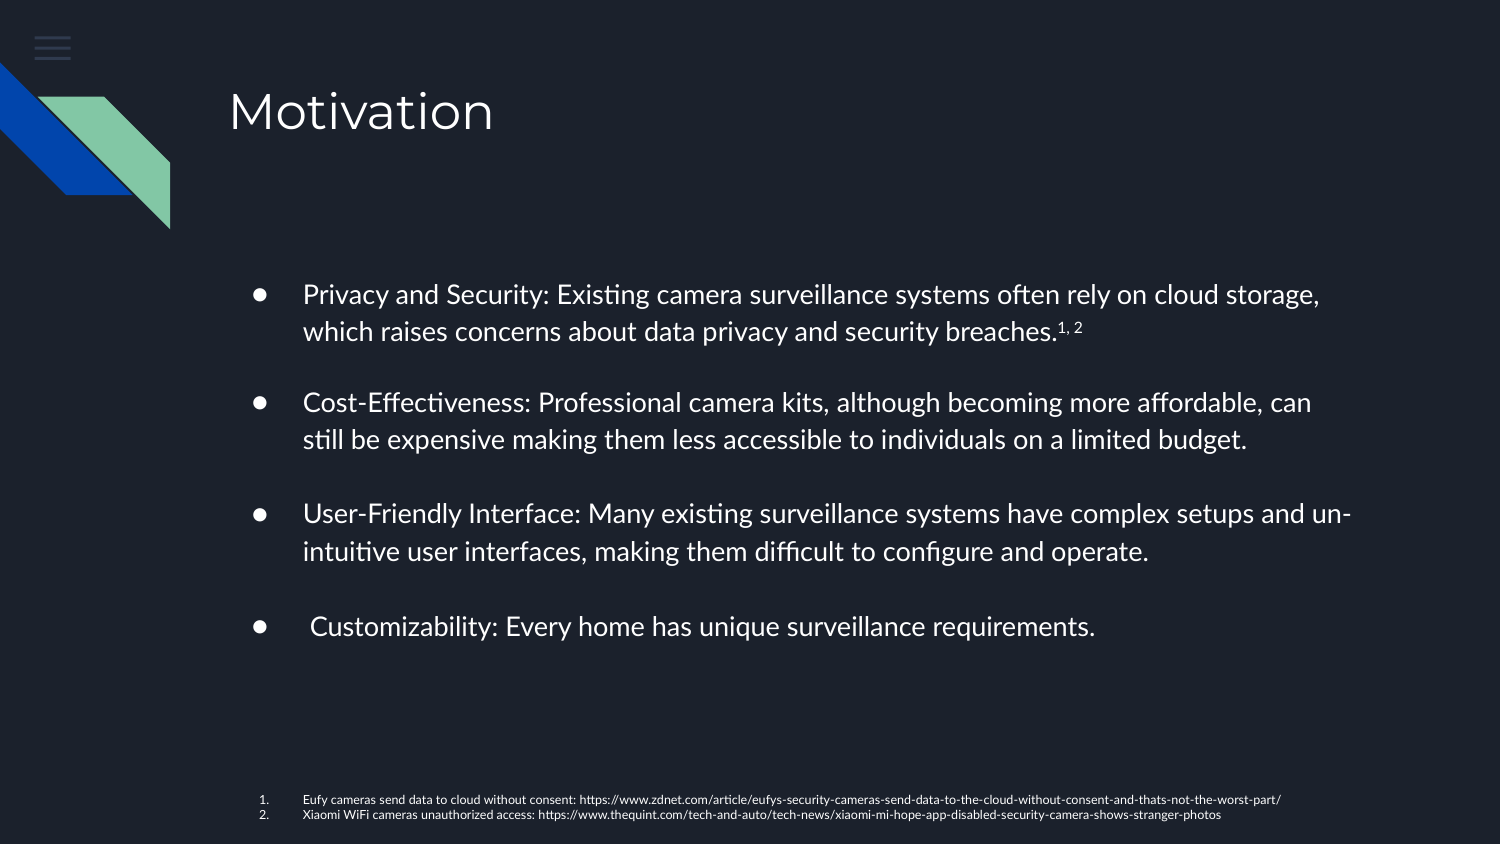

# Motivation
Privacy and Security: Existing camera surveillance systems often rely on cloud storage, which raises concerns about data privacy and security breaches.1, 2
Cost-Effectiveness: Professional camera kits, although becoming more affordable, can still be expensive making them less accessible to individuals on a limited budget.
User-Friendly Interface: Many existing surveillance systems have complex setups and un-intuitive user interfaces, making them difficult to configure and operate.
 Customizability: Every home has unique surveillance requirements.
Eufy cameras send data to cloud without consent: https://www.zdnet.com/article/eufys-security-cameras-send-data-to-the-cloud-without-consent-and-thats-not-the-worst-part/
Xiaomi WiFi cameras unauthorized access: https://www.thequint.com/tech-and-auto/tech-news/xiaomi-mi-hope-app-disabled-security-camera-shows-stranger-photos